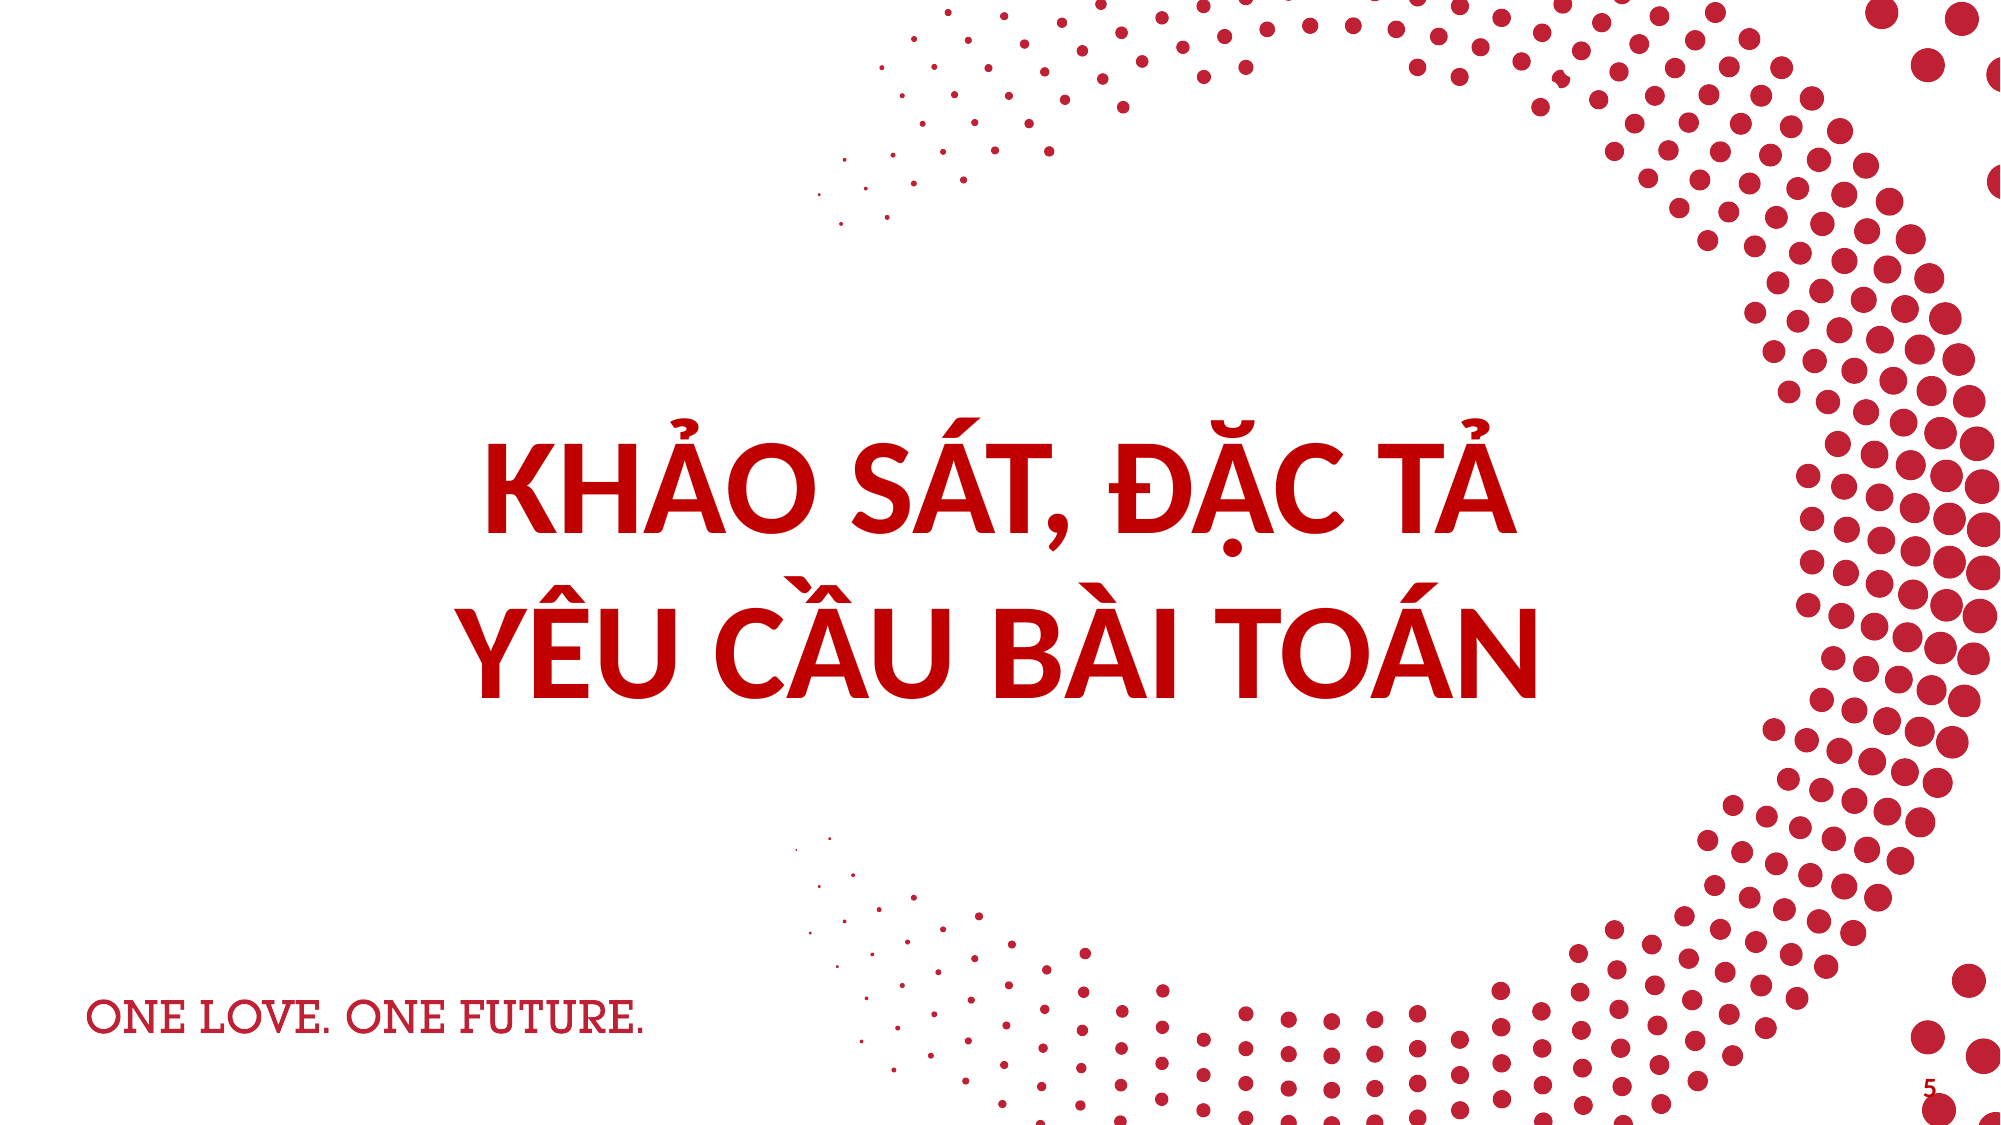

KHẢO SÁT, ĐẶC TẢ
YÊU CẦU BÀI TOÁN
5